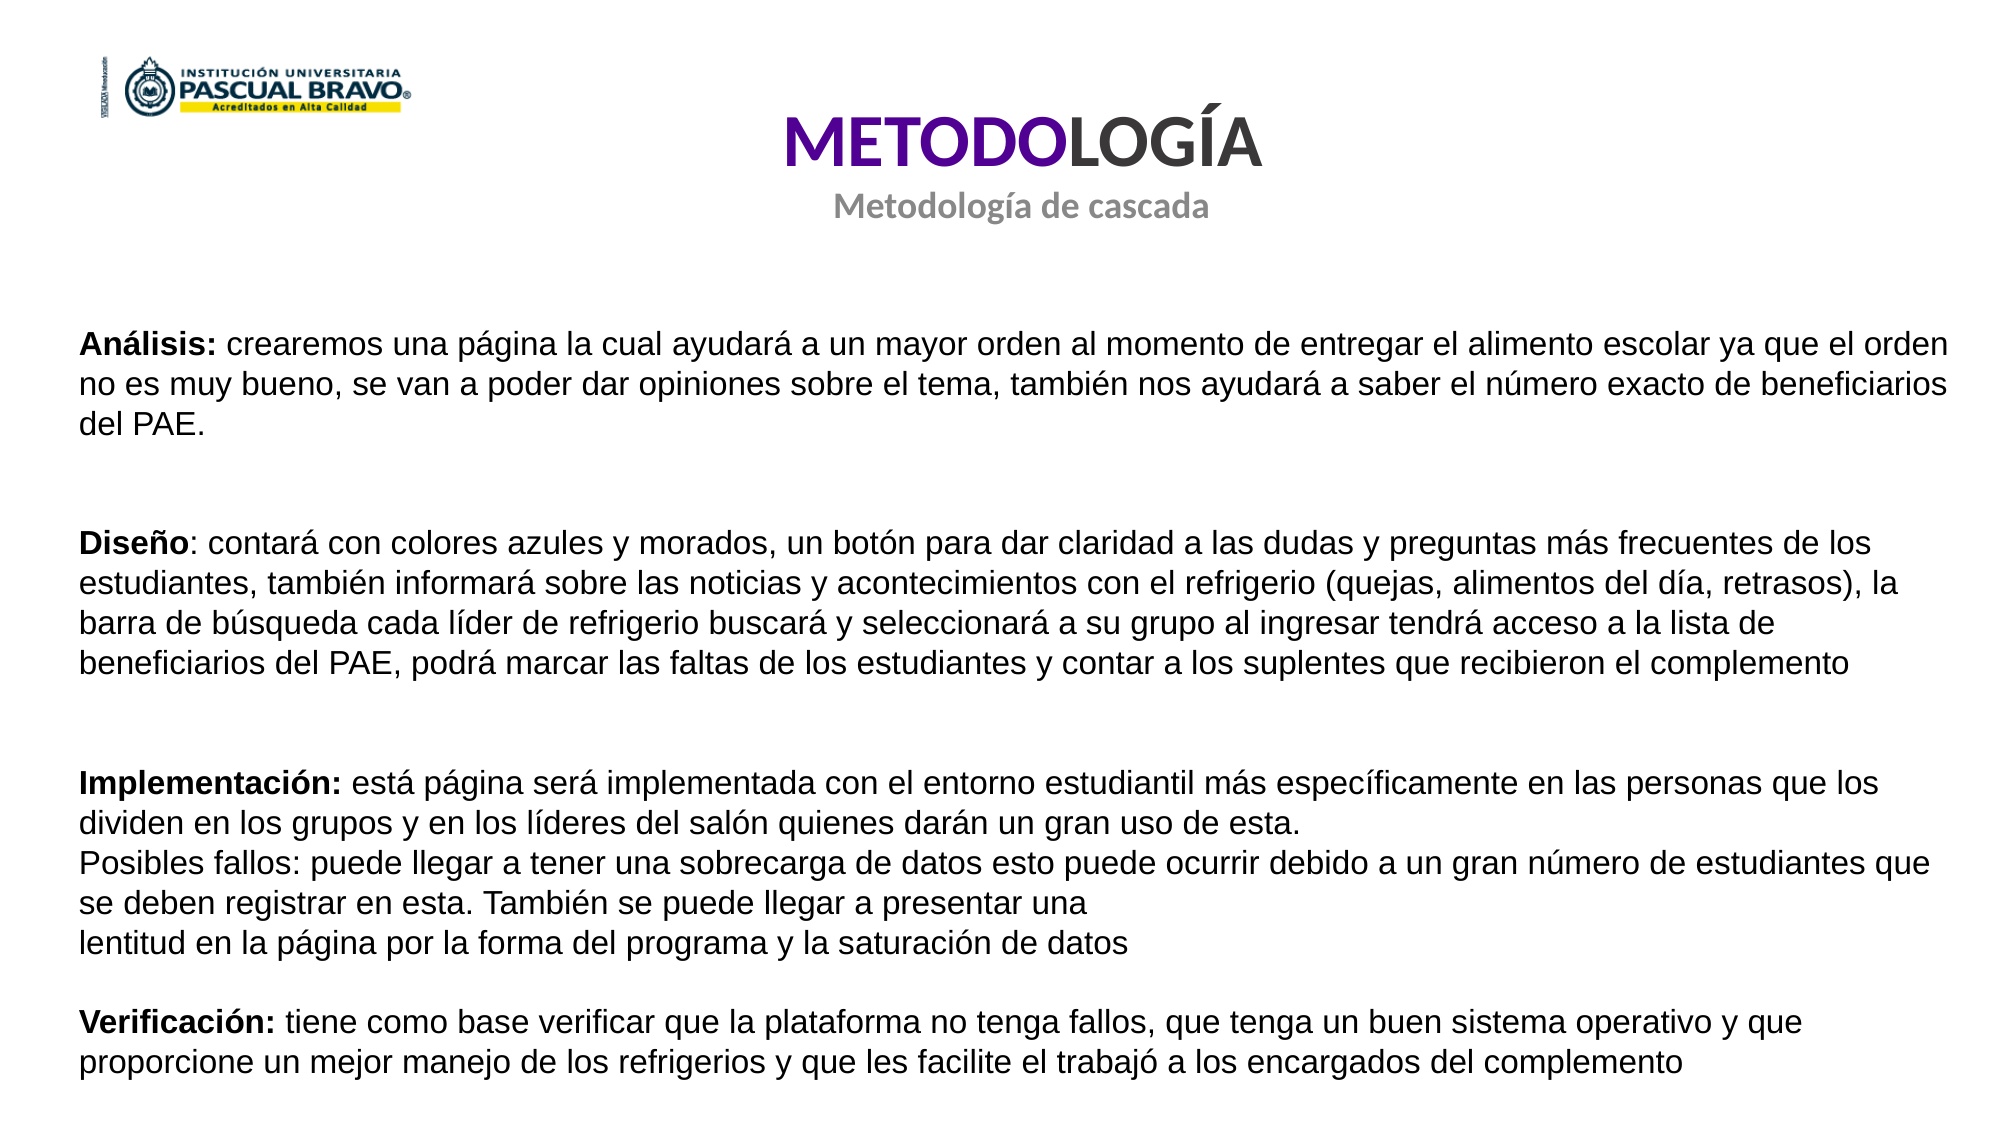

METODOLOGÍA
Metodología de cascada

Análisis: crearemos una página la cual ayudará a un mayor orden al momento de entregar el alimento escolar ya que el orden no es muy bueno, se van a poder dar opiniones sobre el tema, también nos ayudará a saber el número exacto de beneﬁciarios del PAE.

Diseño: contará con colores azules y morados, un botón para dar claridad a las dudas y preguntas más frecuentes de los estudiantes, también informará sobre las noticias y acontecimientos con el refrigerio (quejas, alimentos del día, retrasos), la barra de búsqueda cada líder de refrigerio buscará y seleccionará a su grupo al ingresar tendrá acceso a la lista de beneﬁciarios del PAE, podrá marcar las faltas de los estudiantes y contar a los suplentes que recibieron el complemento

Implementación: está página será implementada con el entorno estudiantil más específicamente en las personas que los dividen en los grupos y en los líderes del salón quienes darán un gran uso de esta.
Posibles fallos: puede llegar a tener una sobrecarga de datos esto puede ocurrir debido a un gran número de estudiantes que se deben registrar en esta. También se puede llegar a presentar una
lentitud en la página por la forma del programa y la saturación de datos

Verificación: tiene como base verificar que la plataforma no tenga fallos, que tenga un buen sistema operativo y que proporcione un mejor manejo de los refrigerios y que les facilite el trabajó a los encargados del complemento